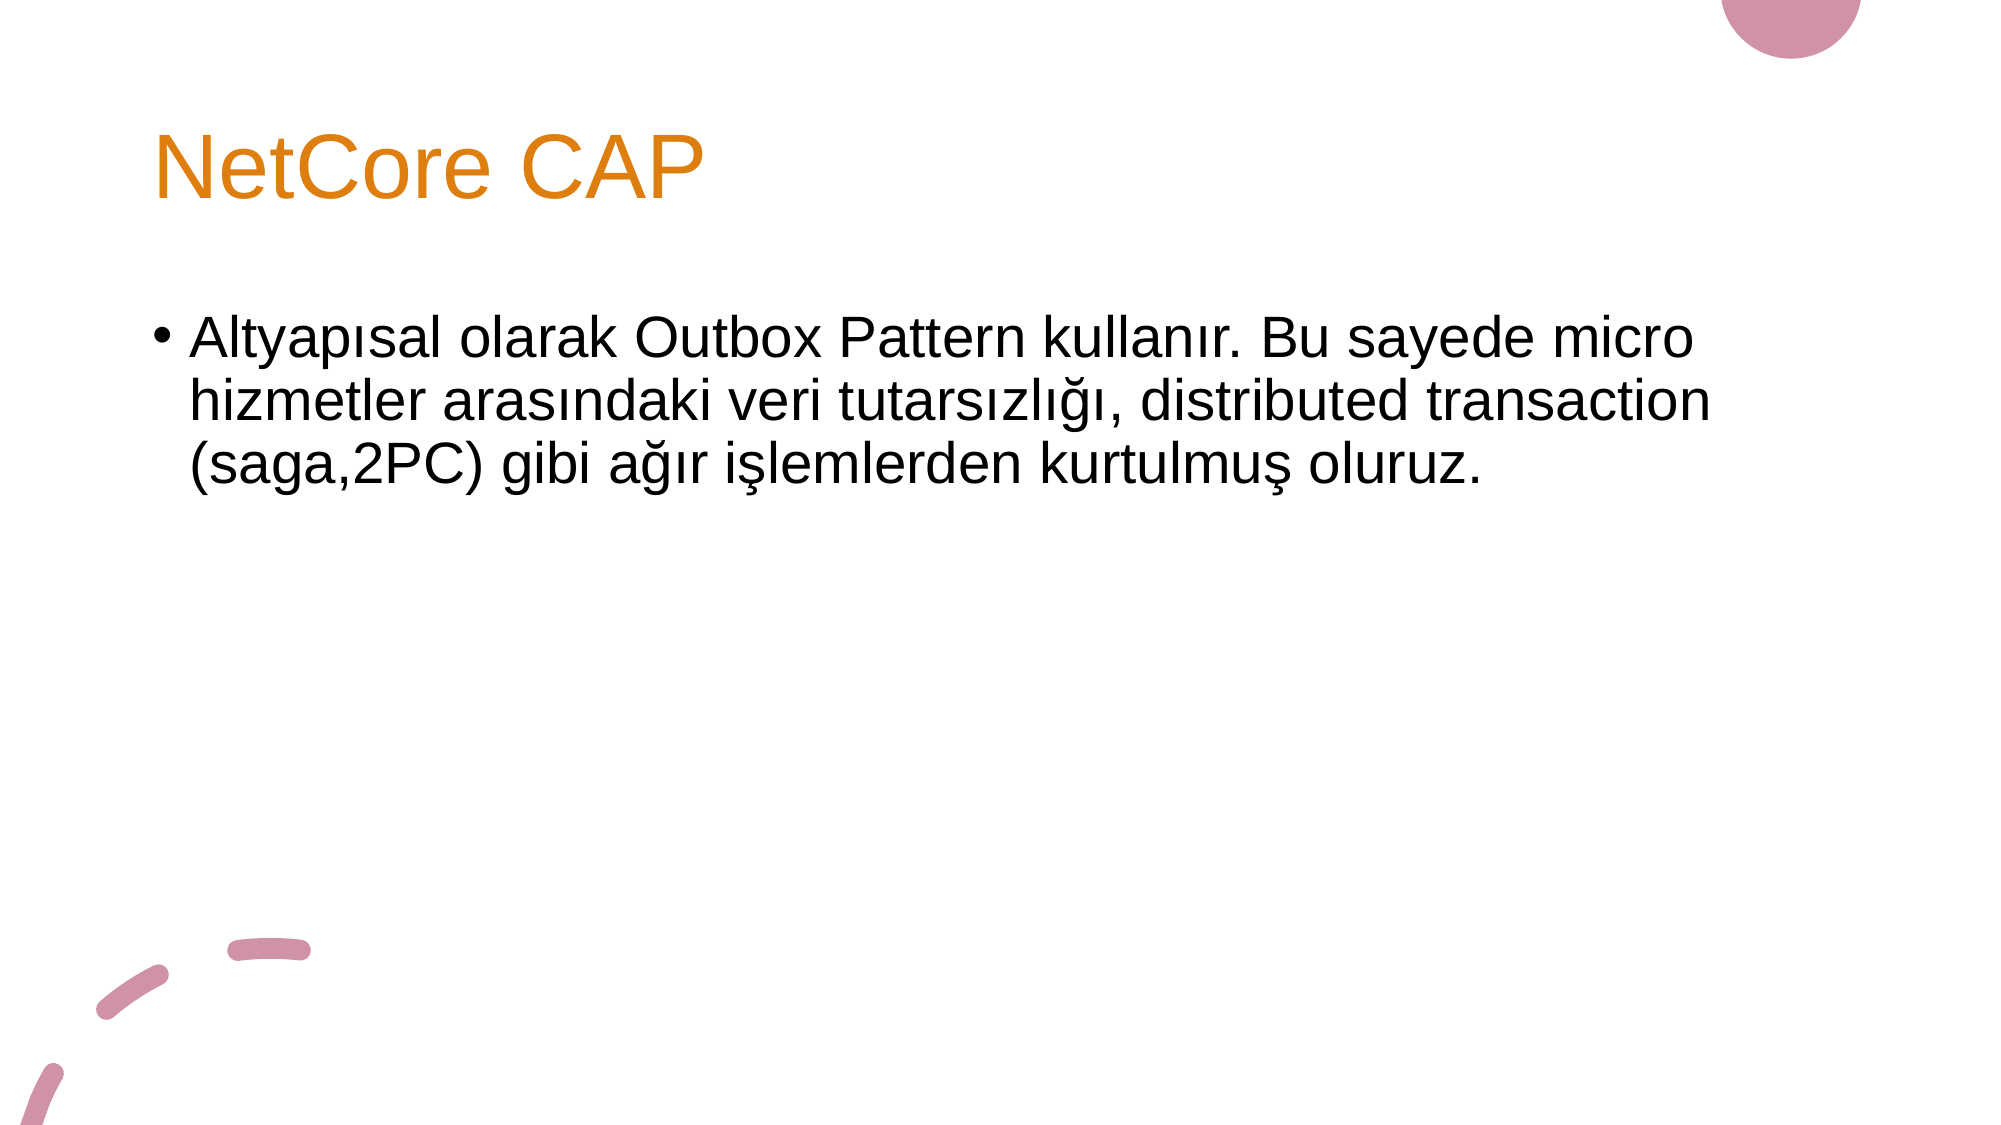

# NetCore CAP
Altyapısal olarak Outbox Pattern kullanır. Bu sayede micro hizmetler arasındaki veri tutarsızlığı, distributed transaction (saga,2PC) gibi ağır işlemlerden kurtulmuş oluruz.